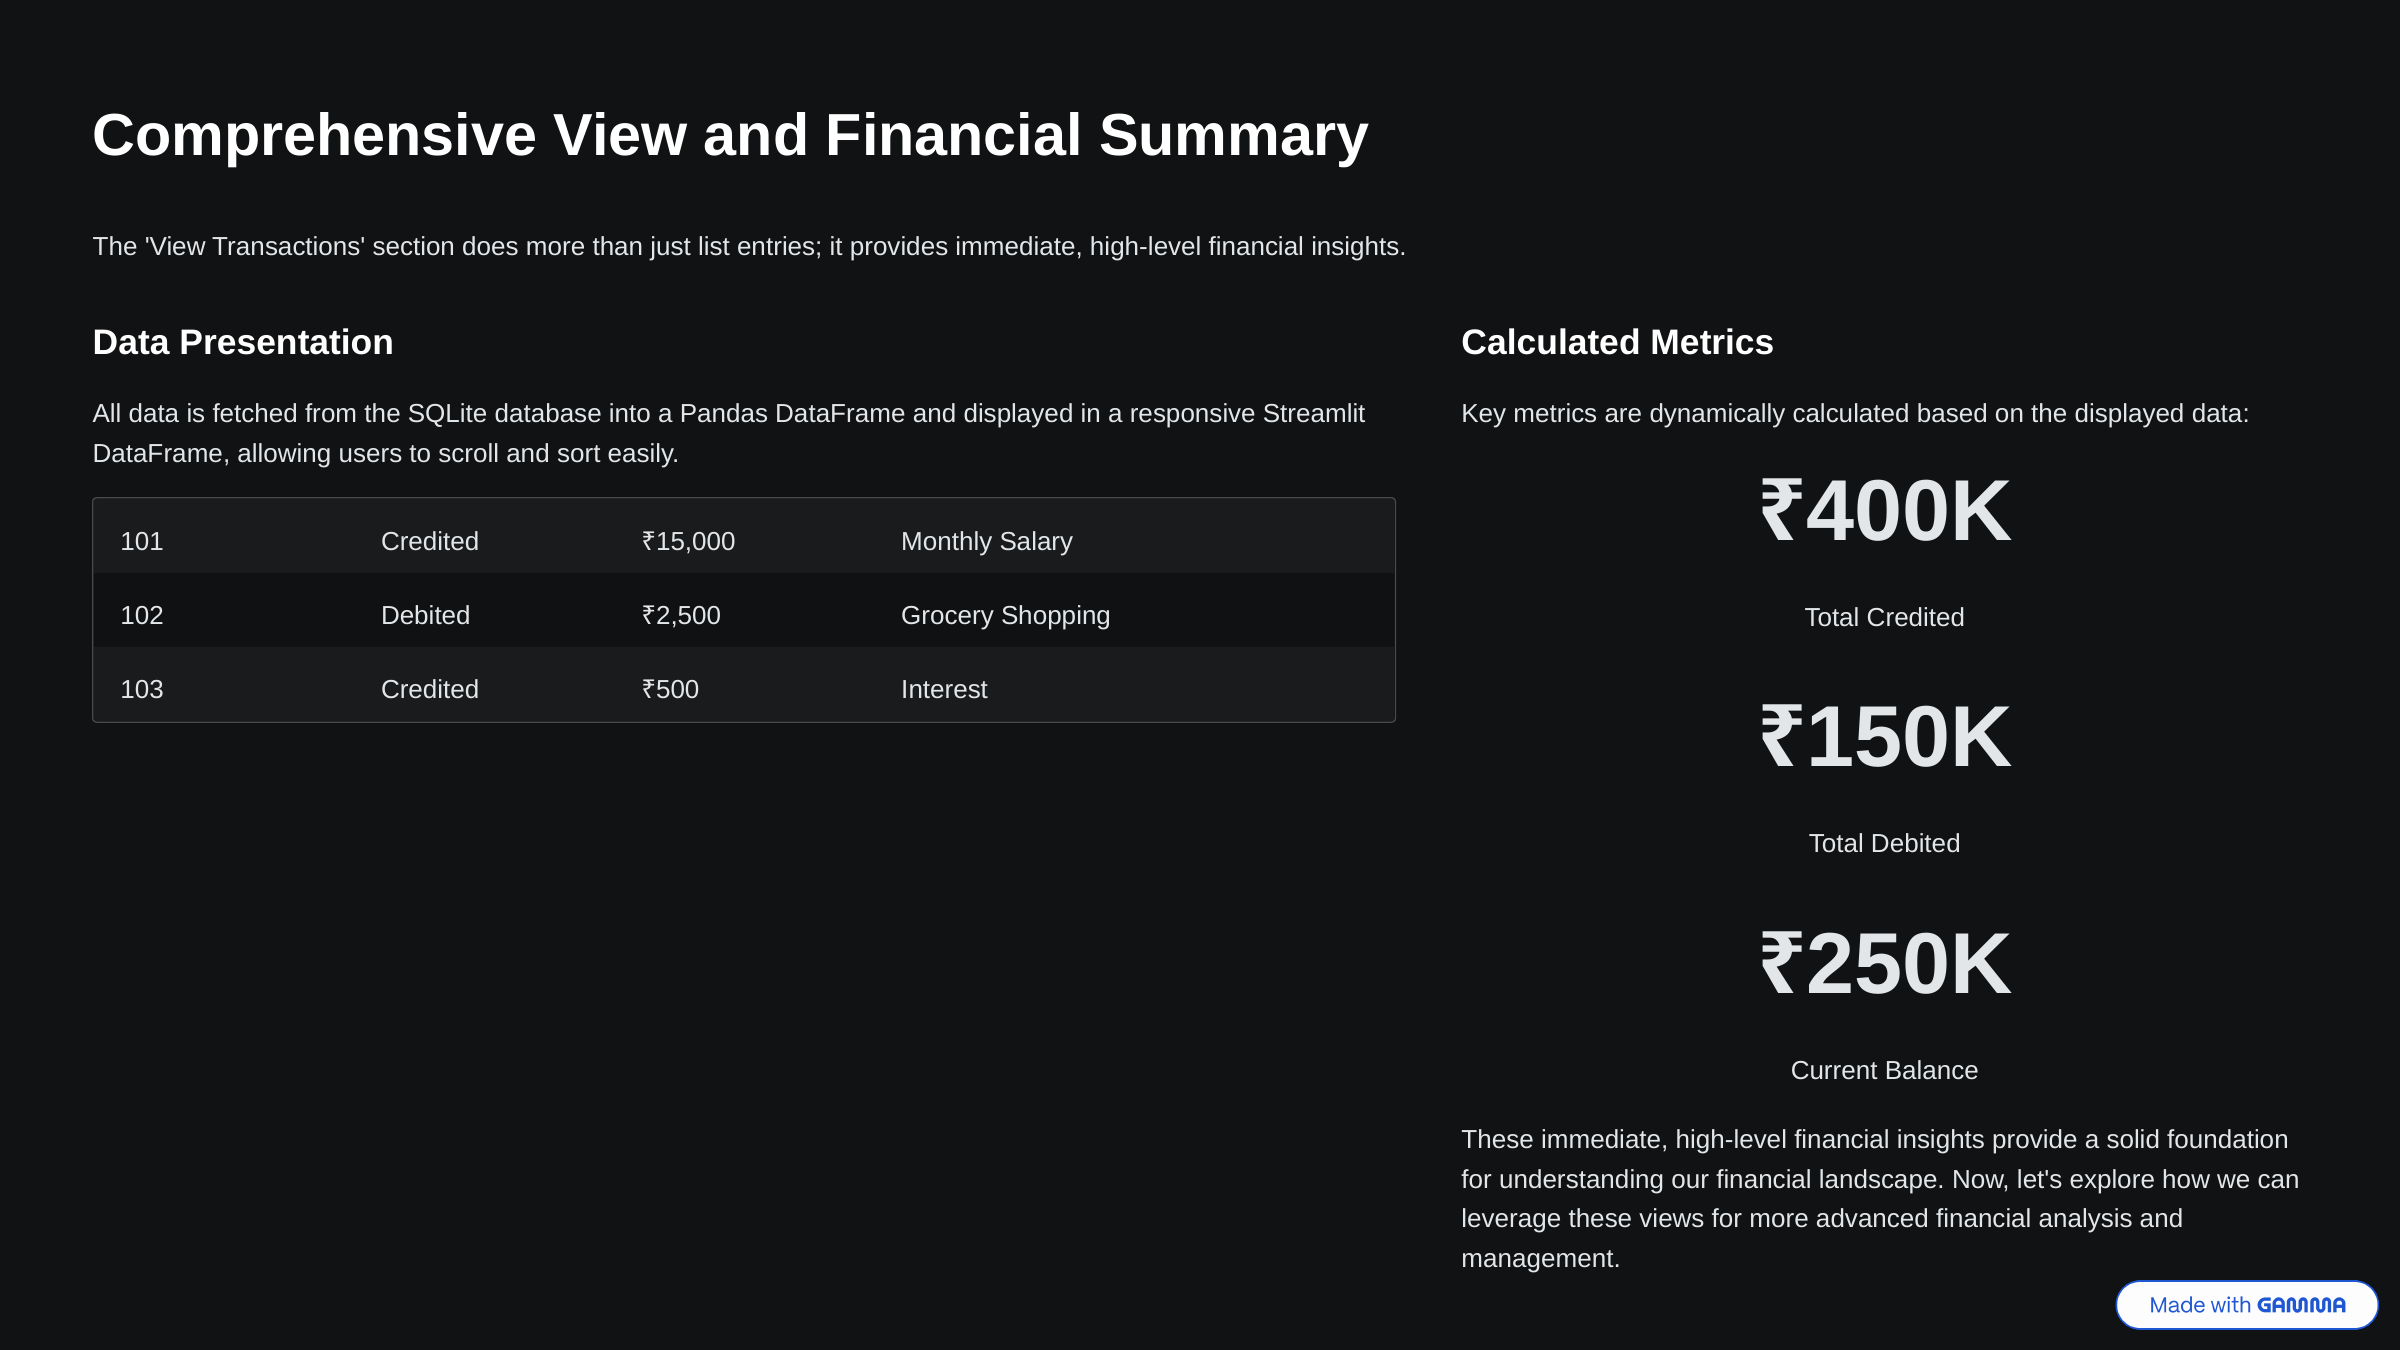

Comprehensive View and Financial Summary
The 'View Transactions' section does more than just list entries; it provides immediate, high-level financial insights.
Data Presentation
Calculated Metrics
All data is fetched from the SQLite database into a Pandas DataFrame and displayed in a responsive Streamlit DataFrame, allowing users to scroll and sort easily.
Key metrics are dynamically calculated based on the displayed data:
₹400K

101
Credited
₹15,000
Monthly Salary

102
Debited
₹2,500
Grocery Shopping
Total Credited

103
Credited
₹500
Interest
₹150K
Total Debited
₹250K
Current Balance
These immediate, high-level financial insights provide a solid foundation for understanding our financial landscape. Now, let's explore how we can leverage these views for more advanced financial analysis and management.